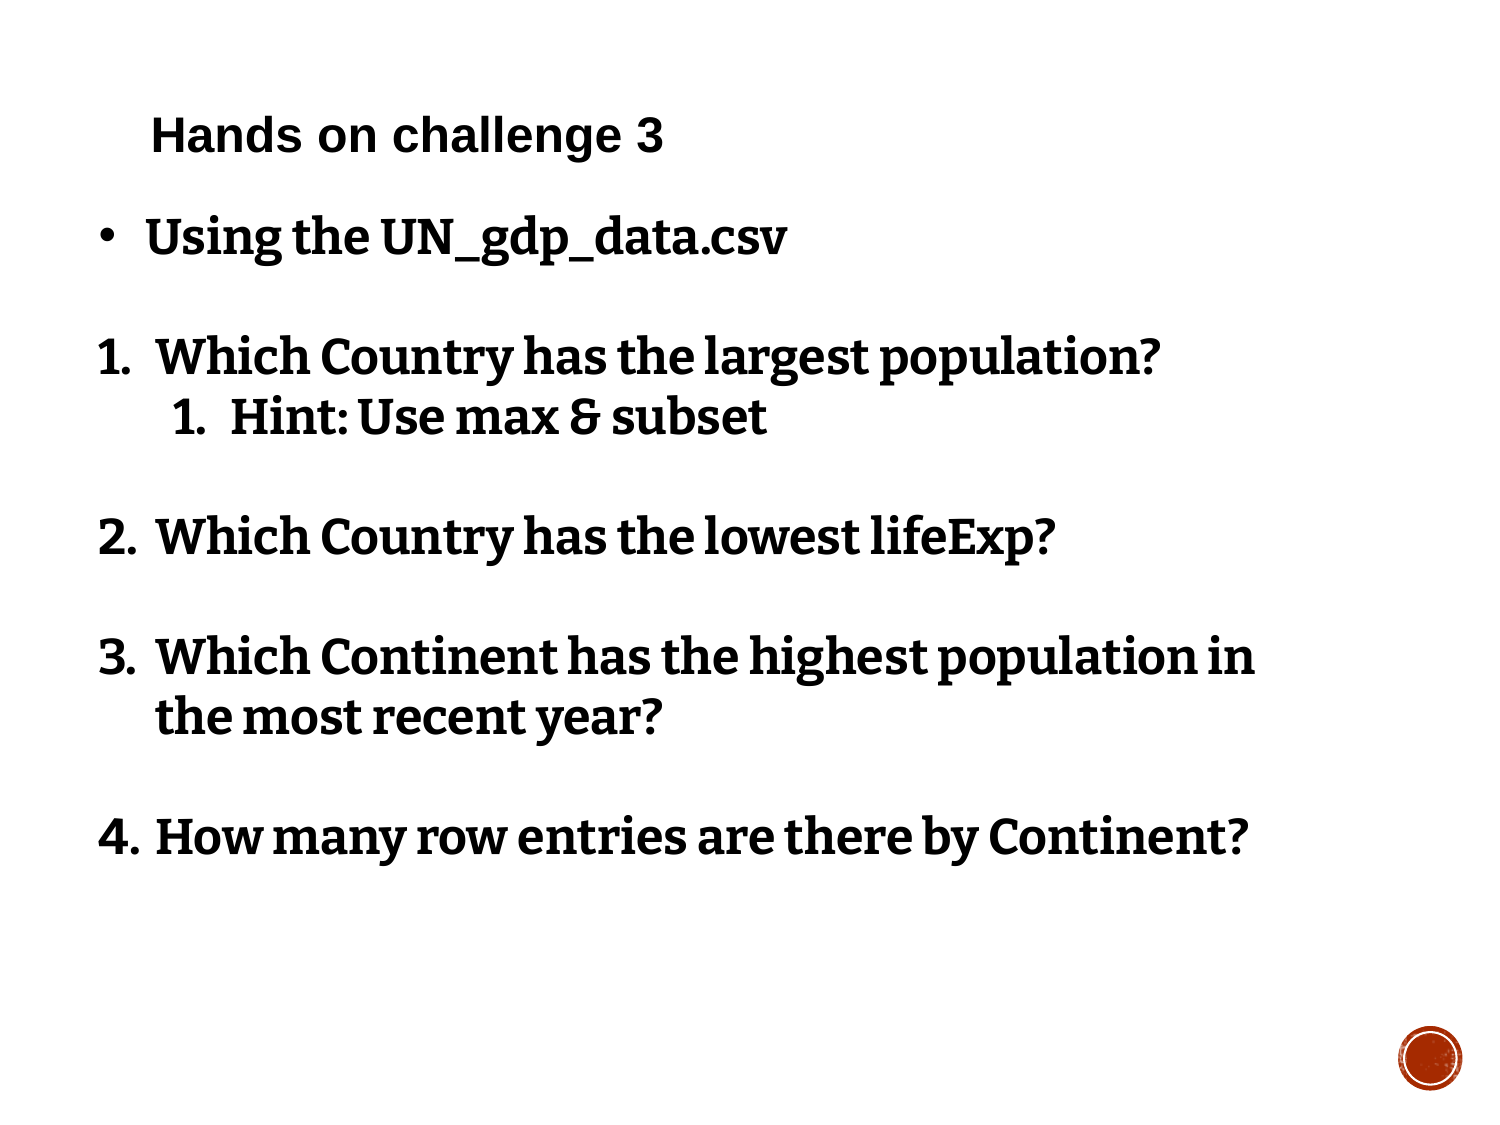

Hands on challenge 3
Using the UN_gdp_data.csv

Which Country has the largest population?
Hint: Use max & subset

Which Country has the lowest lifeExp?

Which Continent has the highest population in the most recent year?

How many row entries are there by Continent?